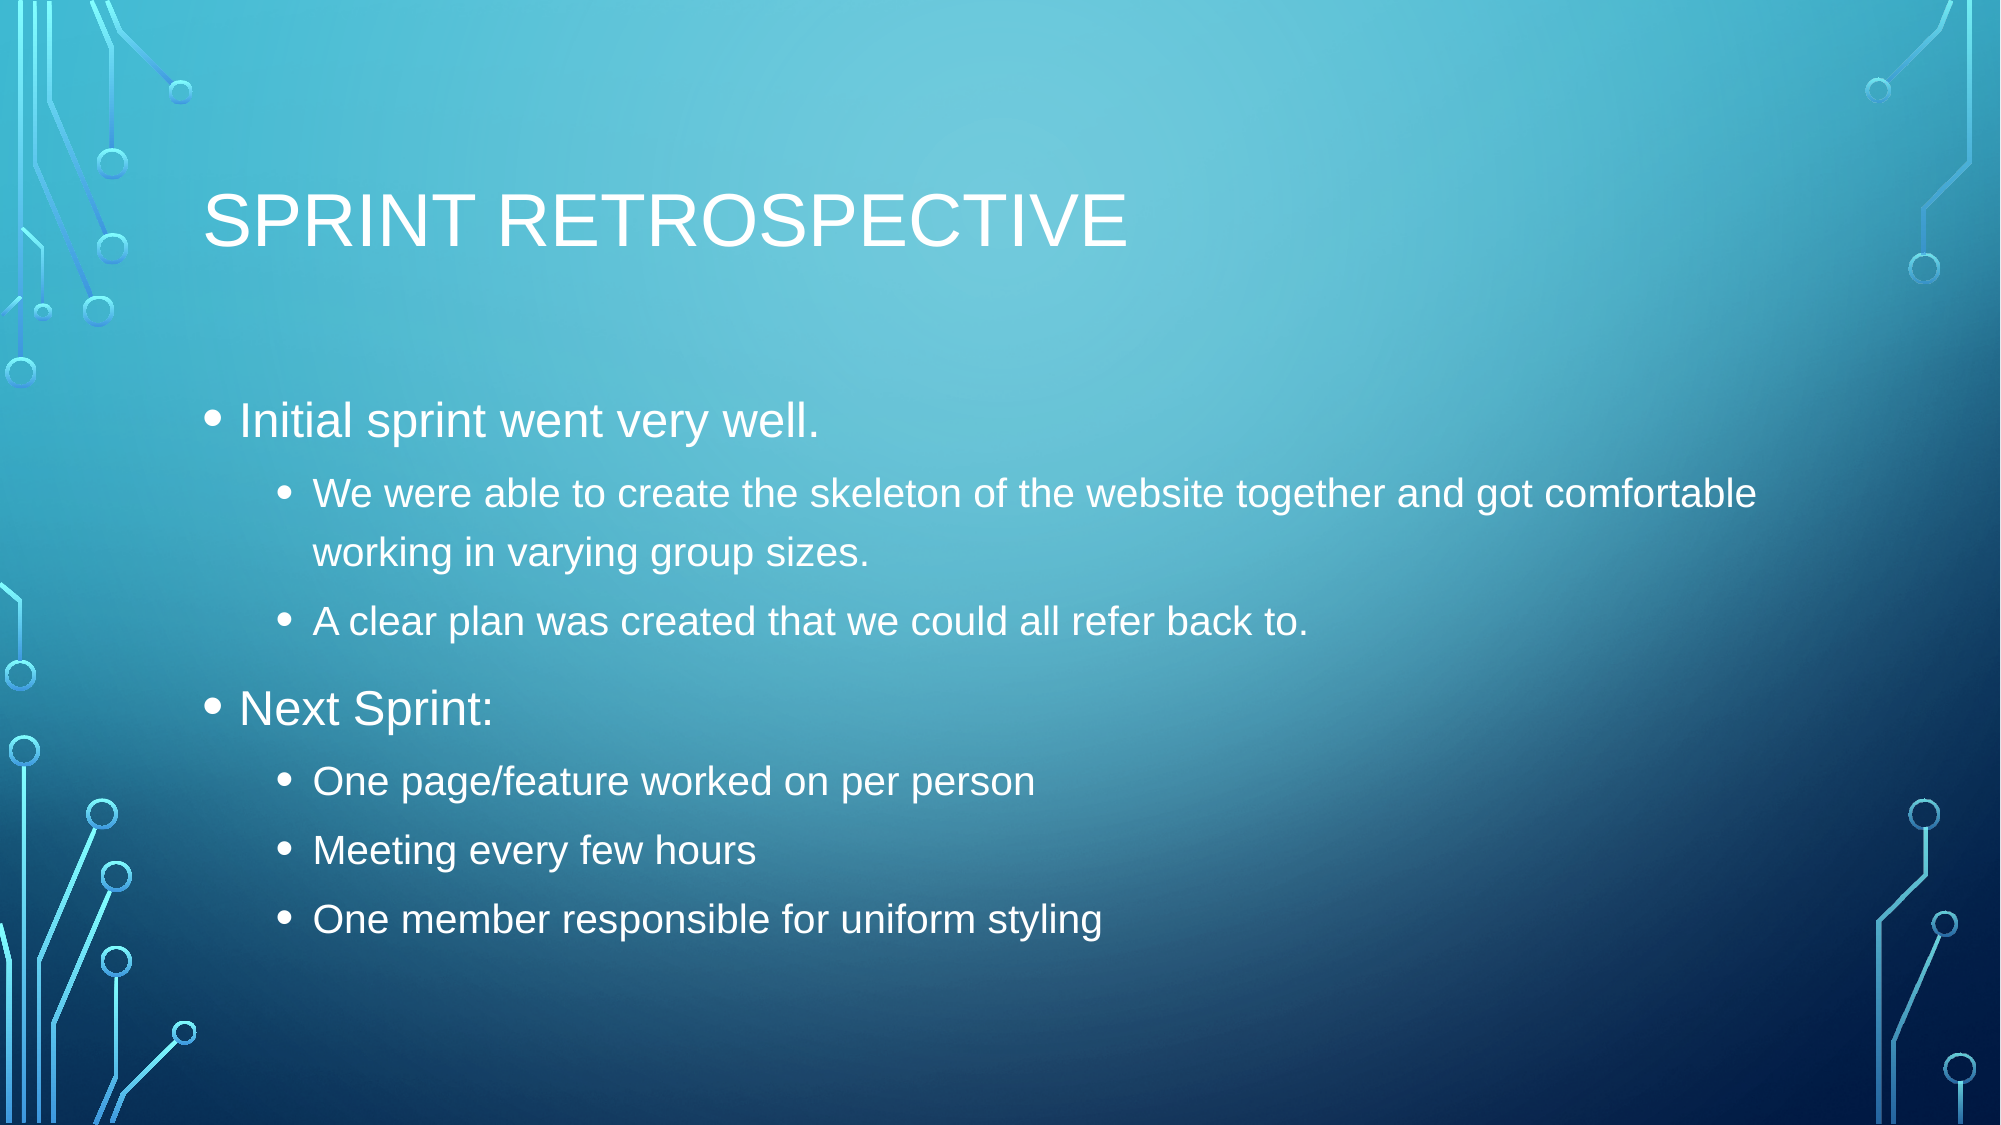

# Sprint Retrospective
Initial sprint went very well.
We were able to create the skeleton of the website together and got comfortable working in varying group sizes.
A clear plan was created that we could all refer back to.
Next Sprint:
One page/feature worked on per person
Meeting every few hours
One member responsible for uniform styling